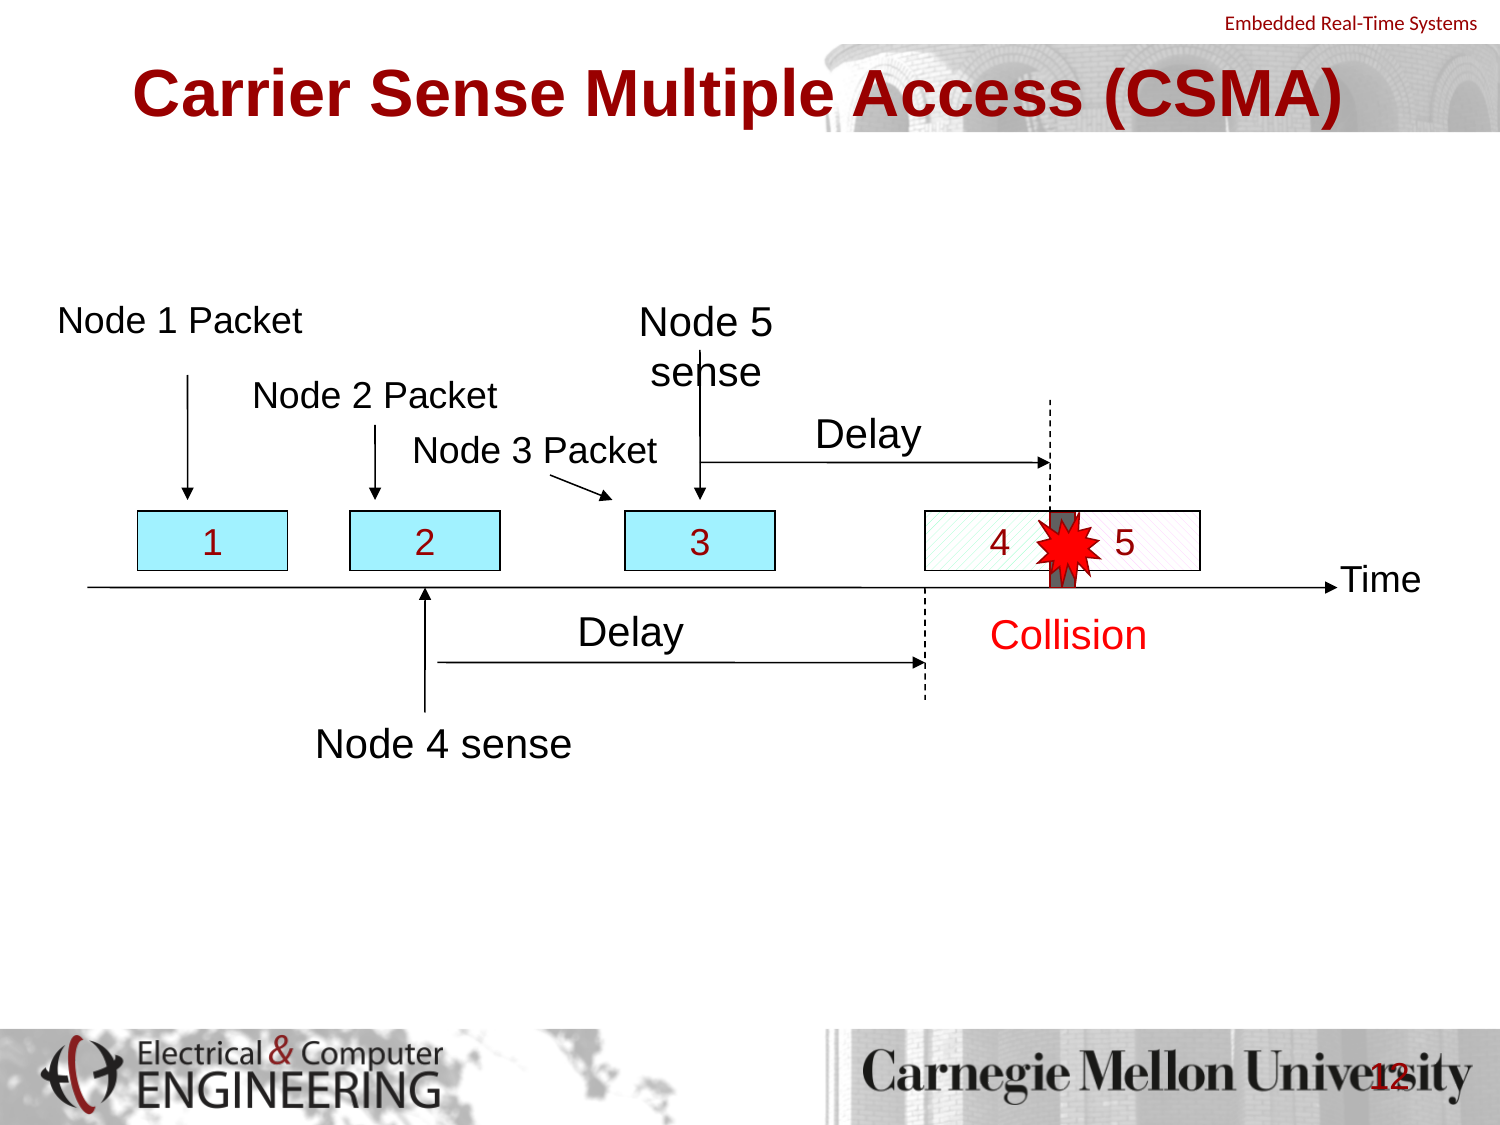

# Carrier Sense Multiple Access (CSMA)
Node 5 sense
Node 1 Packet

Node 2 Packet

Delay

Node 3 Packet

1
2
3
4
5

Time

Delay
Collision

Node 4 sense
12